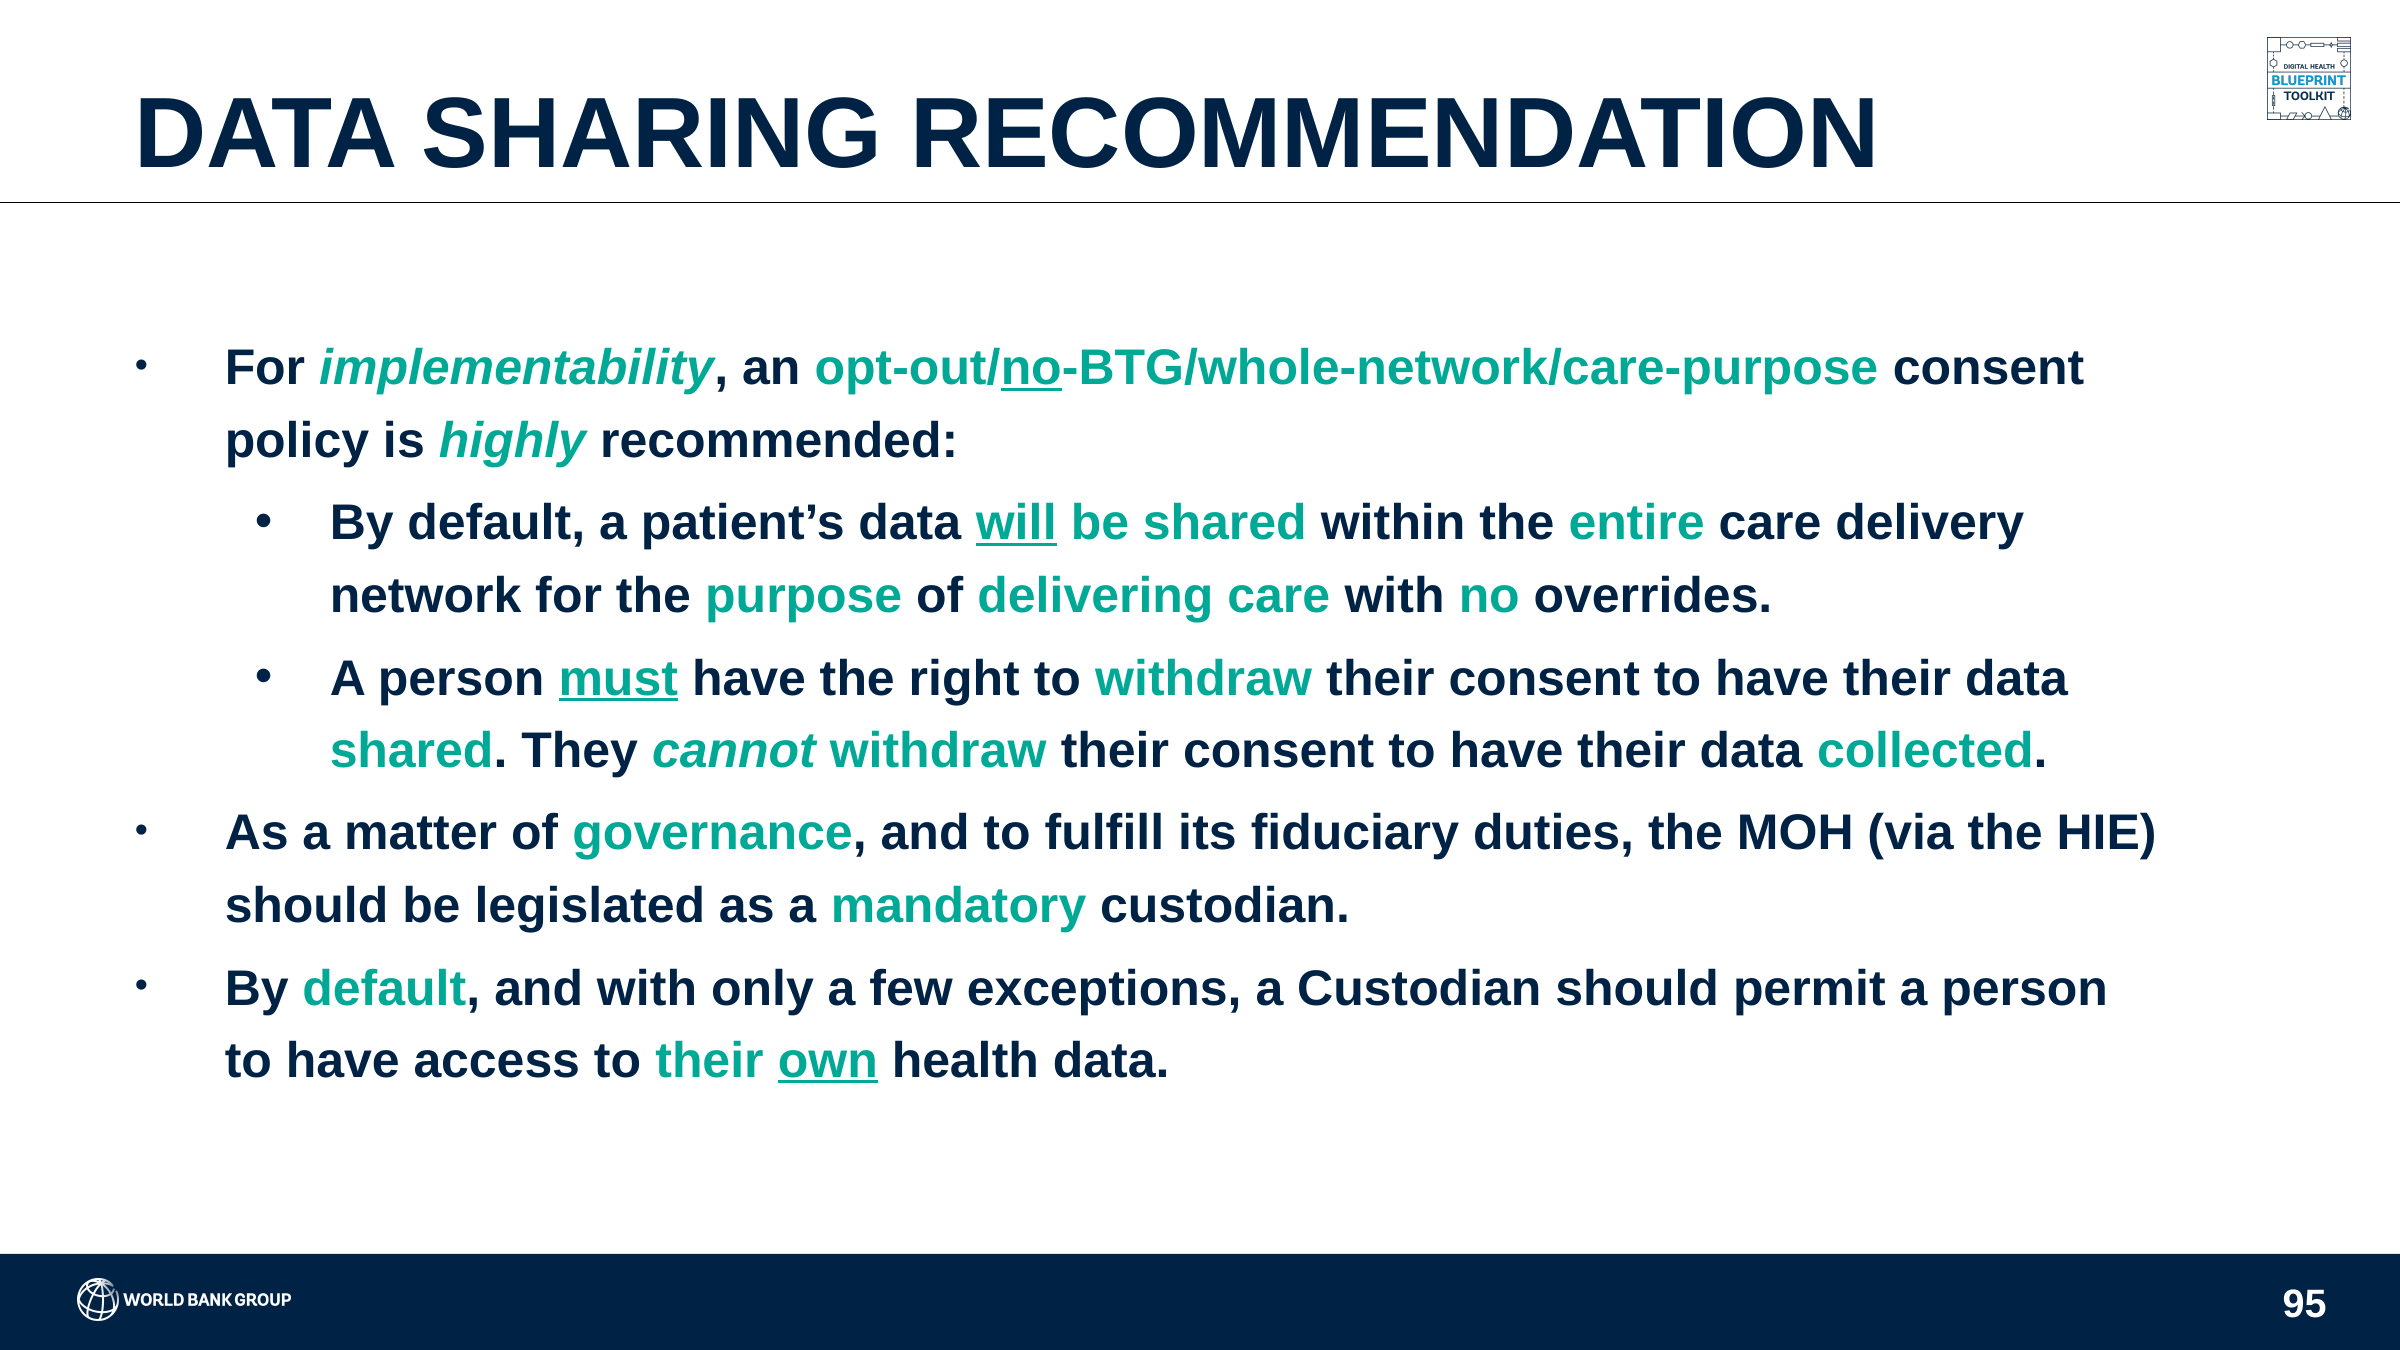

# DATA SHARING RECOMMENDATION
For implementability, an opt-out/no-BTG/whole-network/care-purpose consent policy is highly recommended:
By default, a patient’s data will be shared within the entire care delivery network for the purpose of delivering care with no overrides.
A person must have the right to withdraw their consent to have their data shared. They cannot withdraw their consent to have their data collected.
As a matter of governance, and to fulfill its fiduciary duties, the MOH (via the HIE) should be legislated as a mandatory custodian.
By default, and with only a few exceptions, a Custodian should permit a person to have access to their own health data.
95